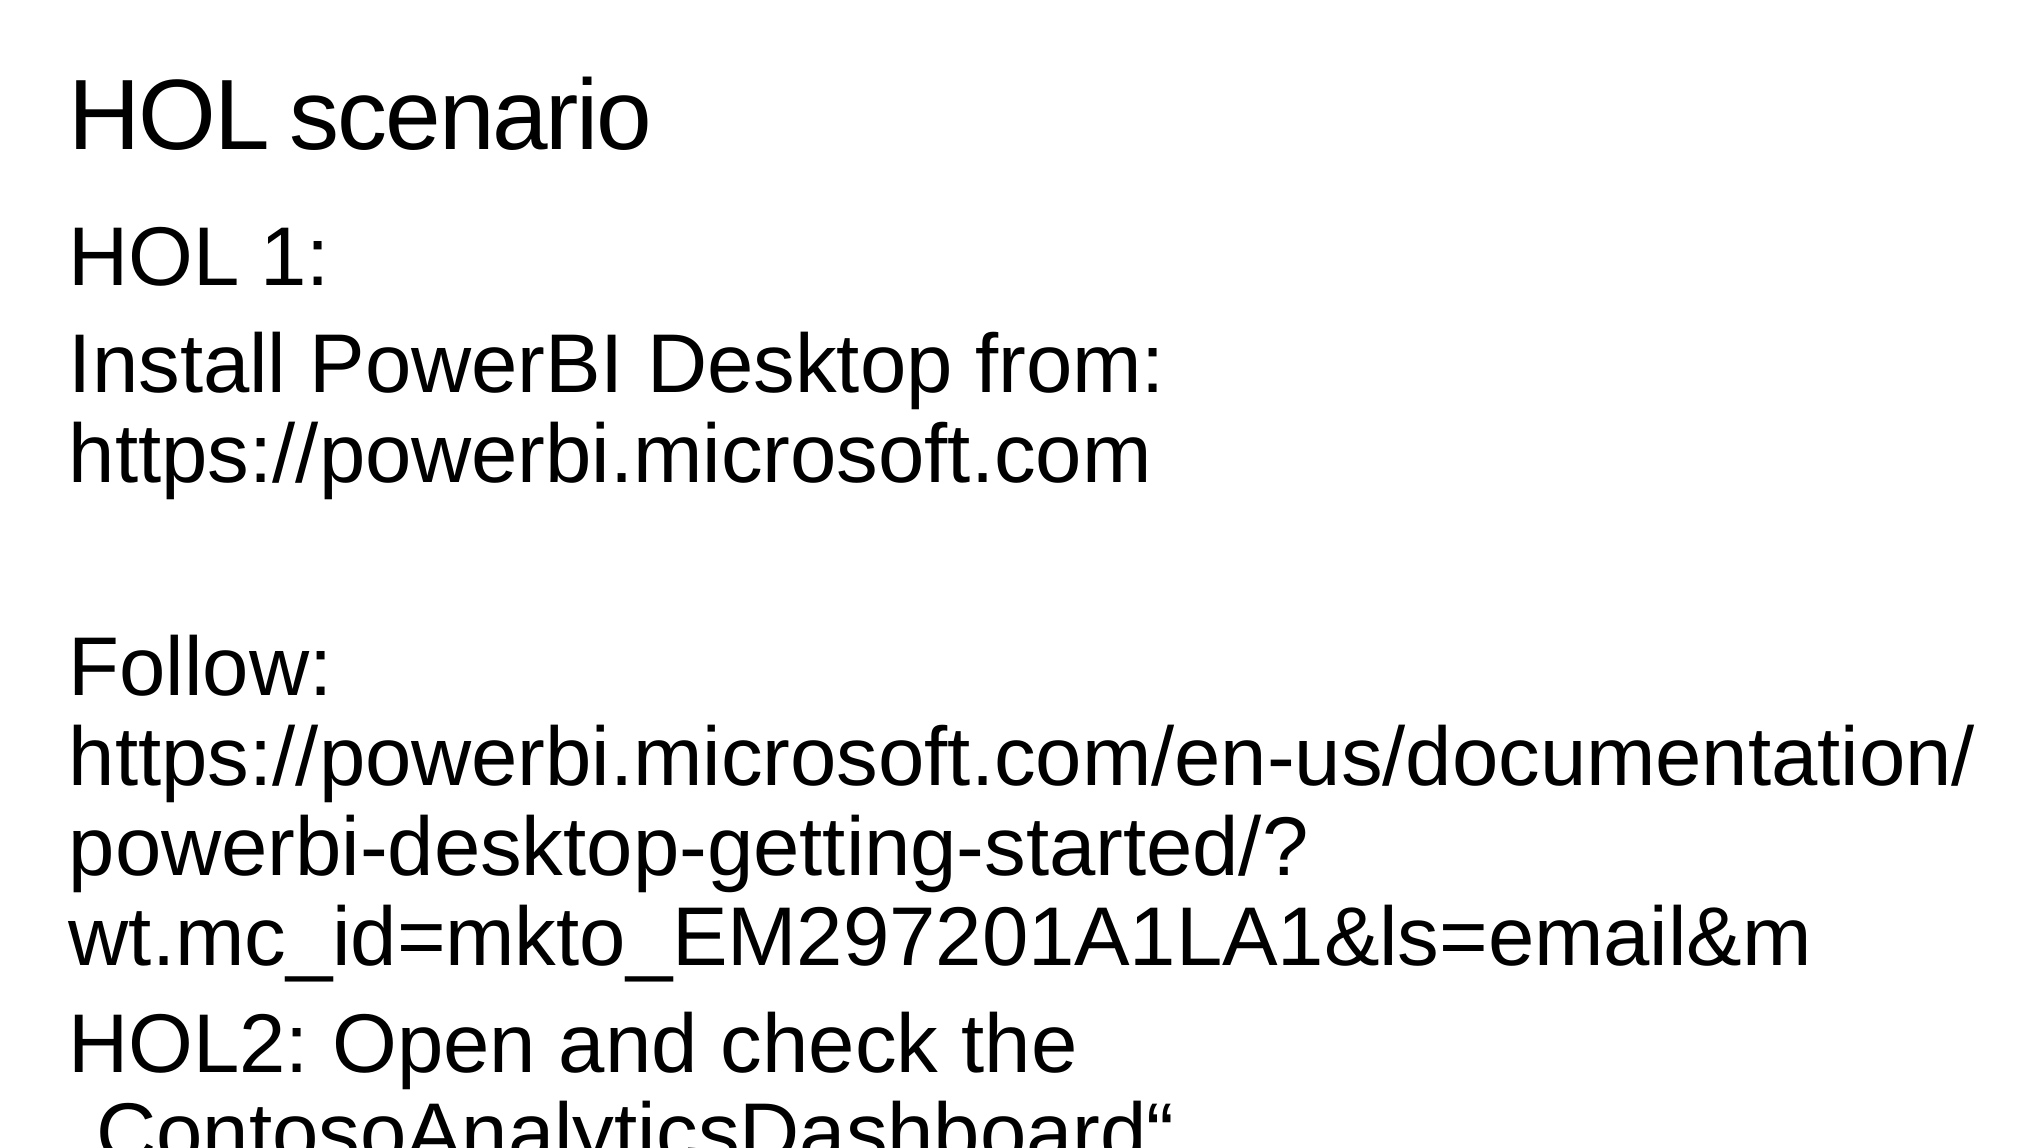

# HOL scenario
HOL 1:
Install PowerBI Desktop from: https://powerbi.microsoft.com

Follow: https://powerbi.microsoft.com/en-us/documentation/powerbi-desktop-getting-started/?wt.mc_id=mkto_EM297201A1LA1&ls=email&m
HOL2: Open and check the „ContosoAnalyticsDashboard“